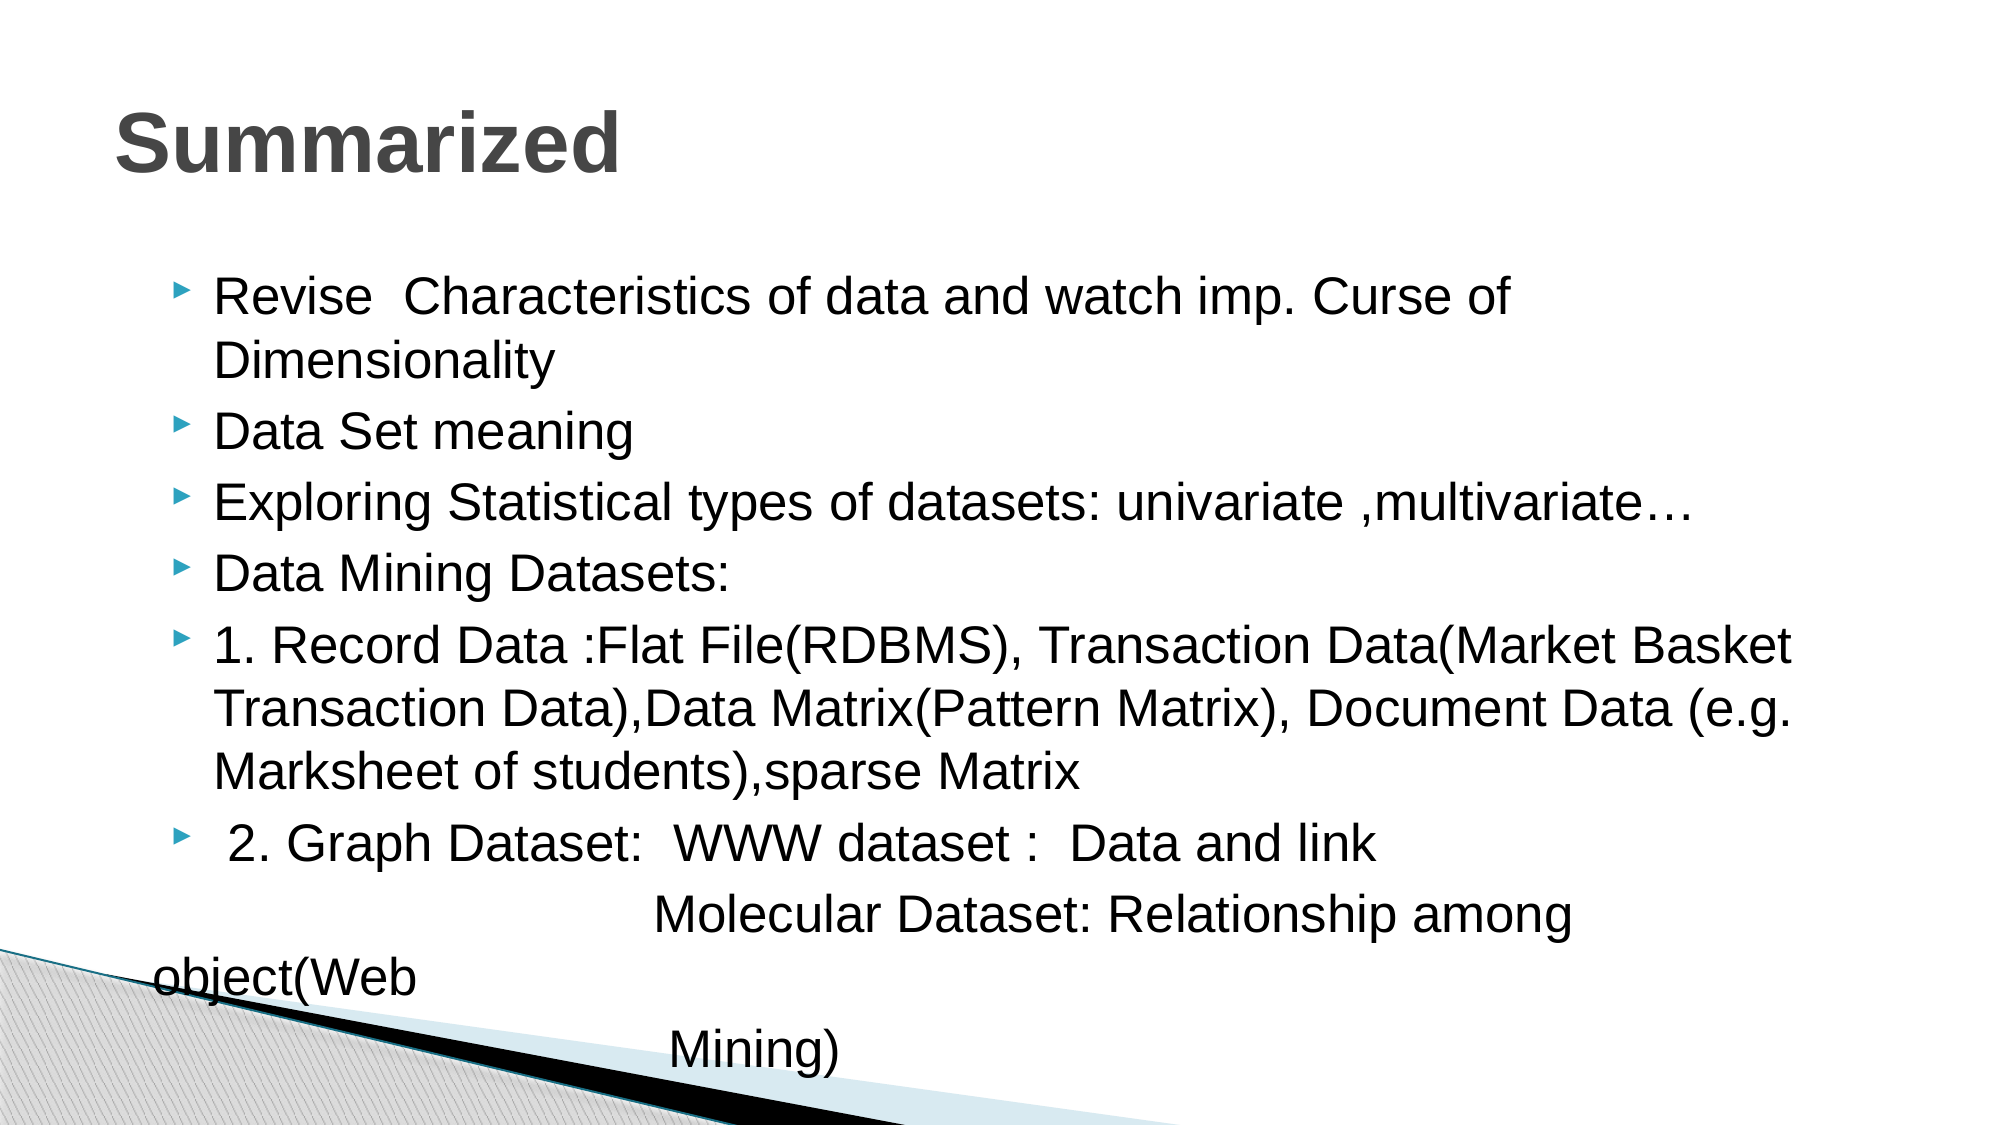

# Summarized
Revise  Characteristics of data and watch imp. Curse of Dimensionality
Data Set meaning
Exploring Statistical types of datasets: univariate ,multivariate…
Data Mining Datasets:
1. Record Data :Flat File(RDBMS), Transaction Data(Market Basket Transaction Data),Data Matrix(Pattern Matrix), Document Data (e.g. Marksheet of students),sparse Matrix
 2. Graph Dataset:  WWW dataset :  Data and link
                                  Molecular Dataset: Relationship among object(Web
                                   Mining)